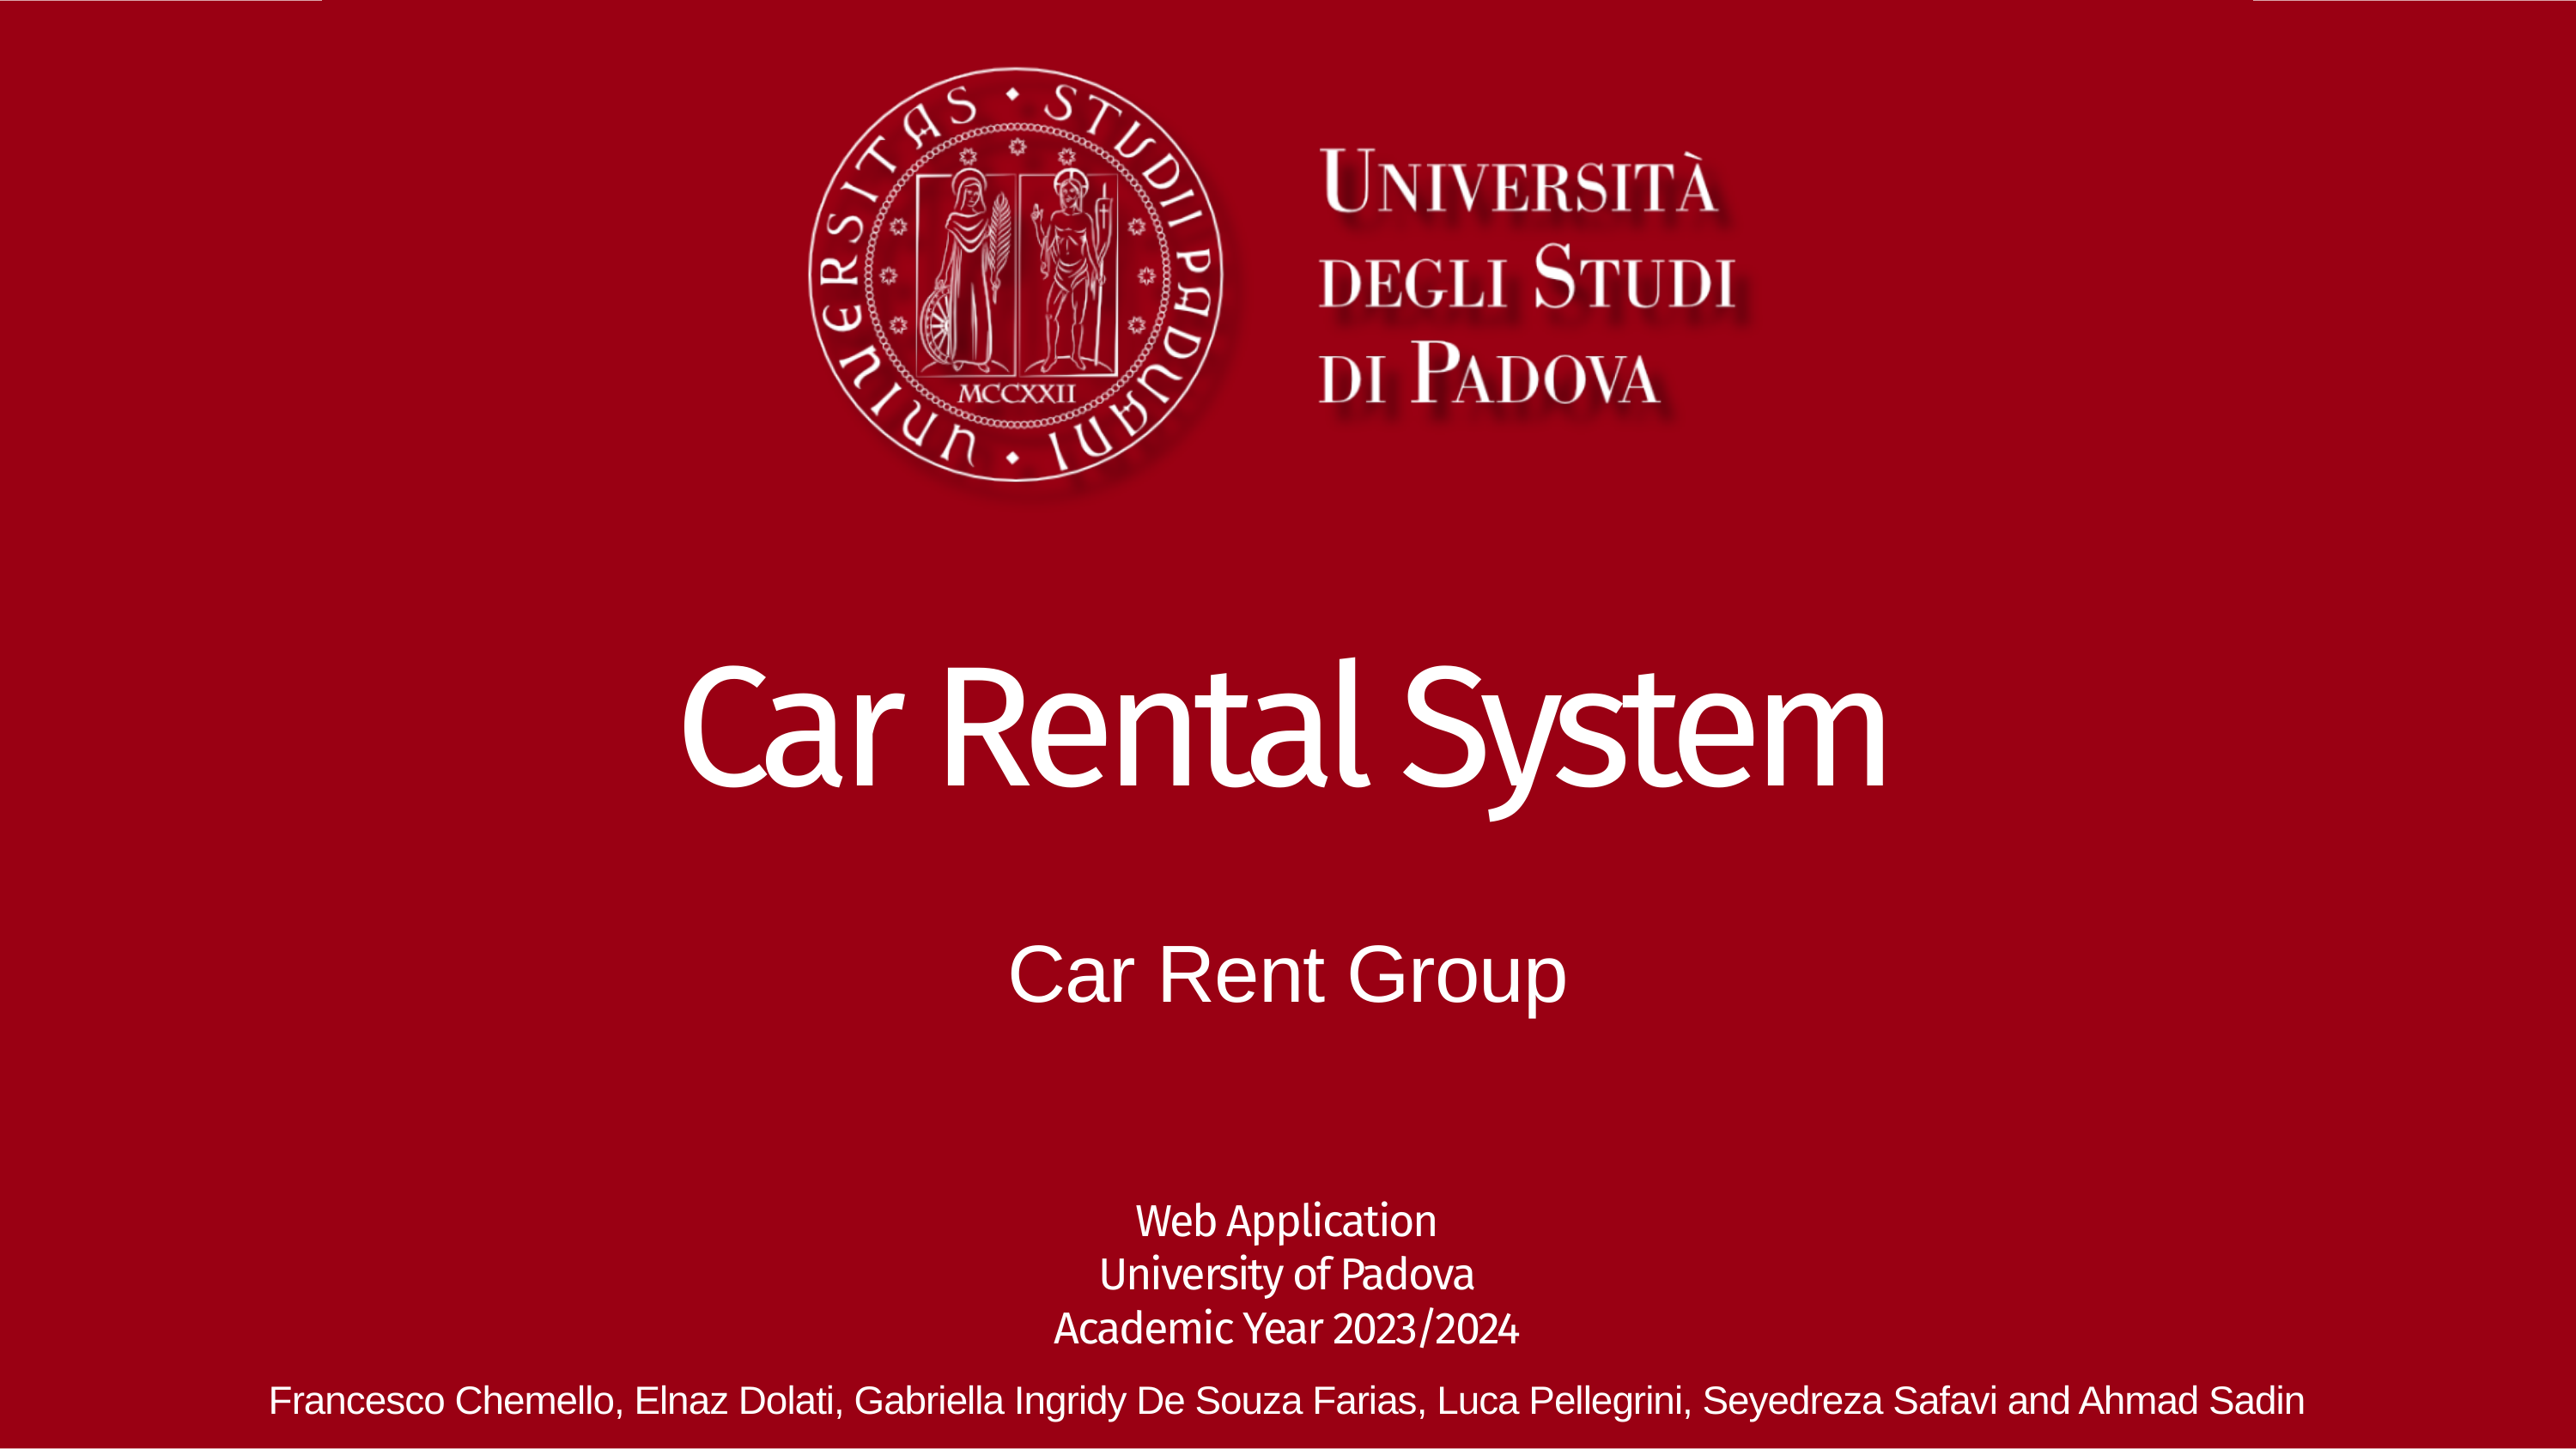

Car Rental System
Car Rent Group
Web Application
University of Padova
Academic Year 2023/2024
Francesco Chemello, Elnaz Dolati, Gabriella Ingridy De Souza Farias, Luca Pellegrini, Seyedreza Safavi and Ahmad Sadin